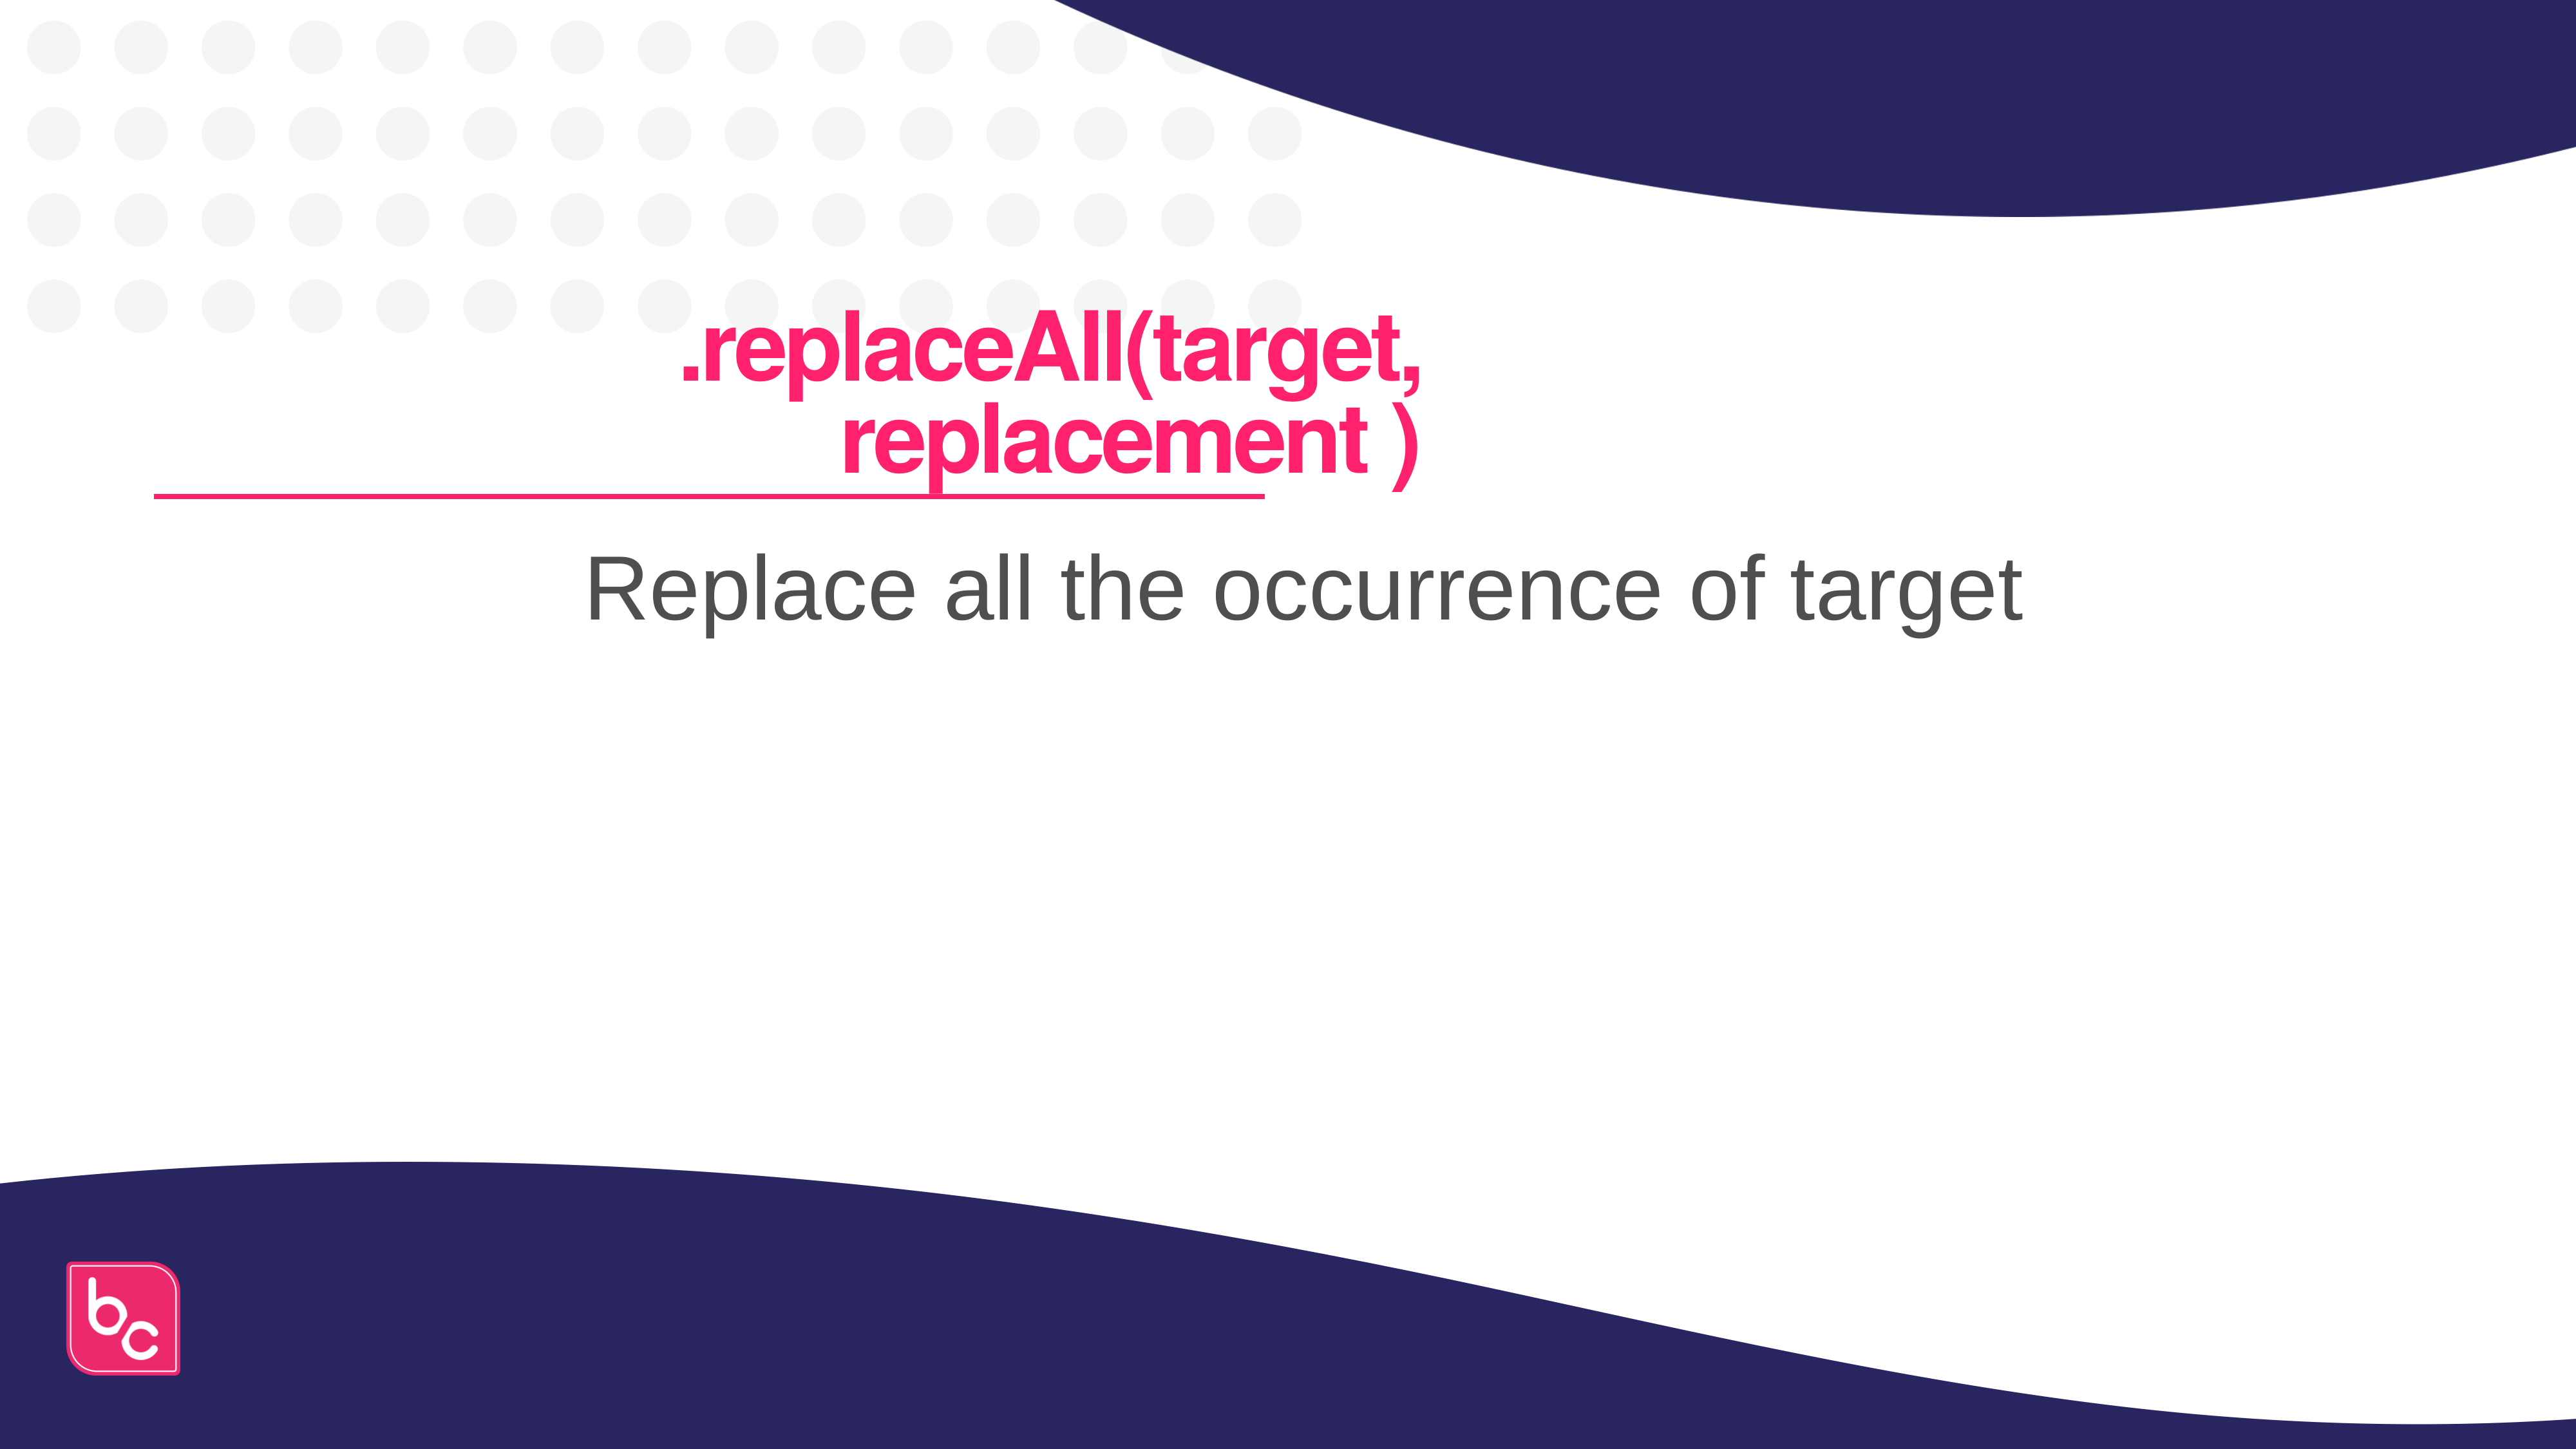

# .replaceAll(target, replacement )
Replace all the occurrence of target